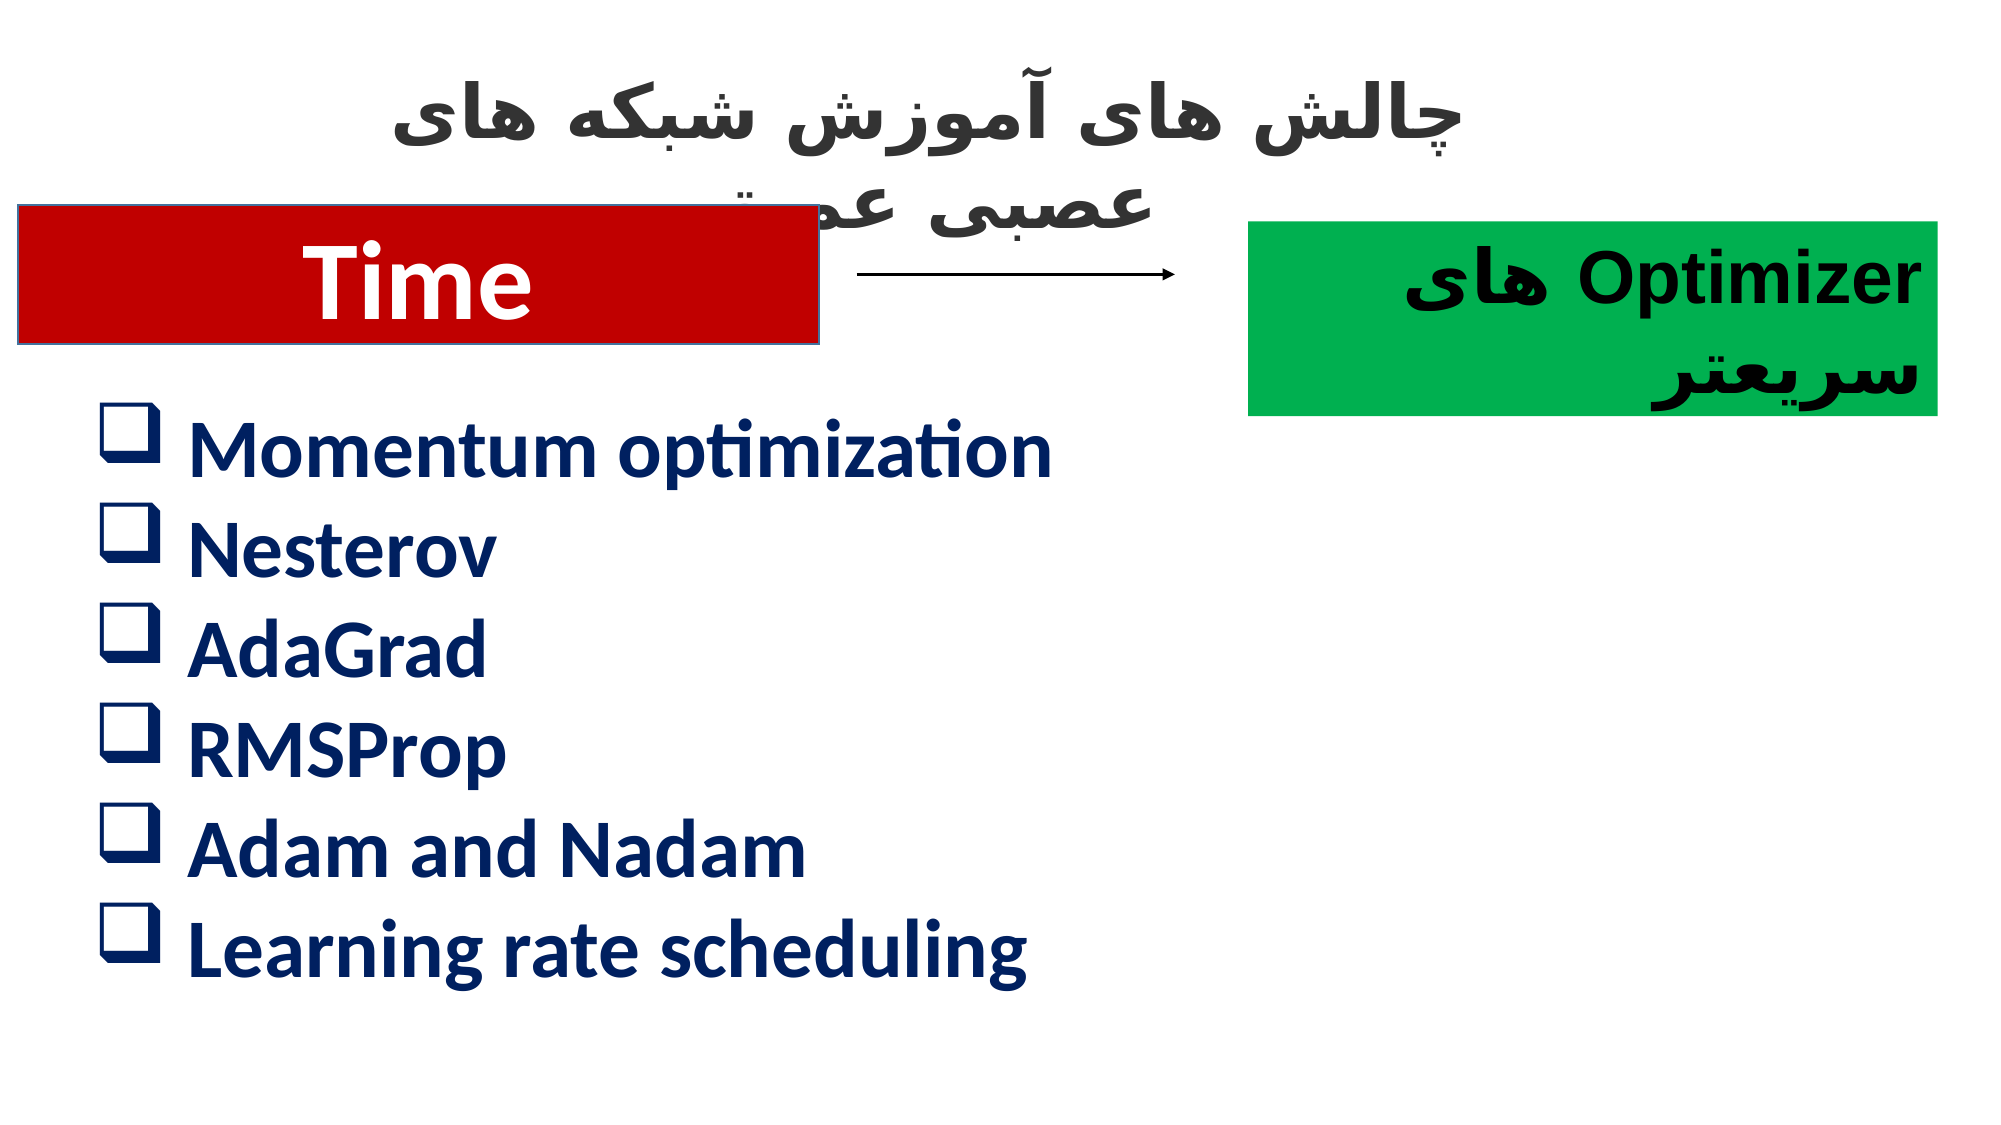

چالش های آموزش شبکه های عصبی عمیق
Time
Optimizer های سریعتر
 Momentum optimization
 Nesterov
 AdaGrad
 RMSProp
 Adam and Nadam
 Learning rate scheduling